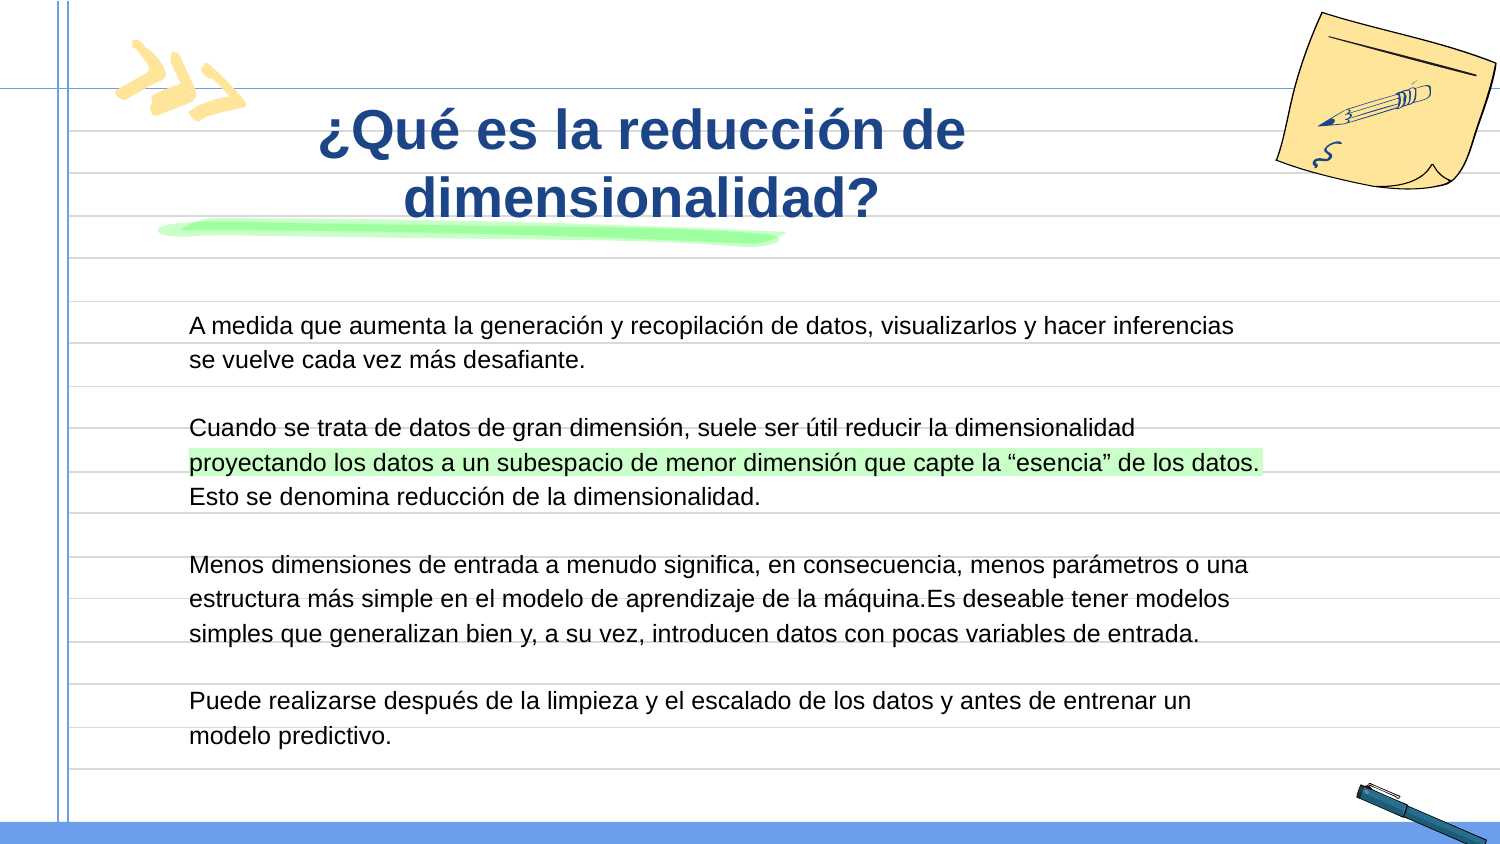

# ¿Qué es la reducción de dimensionalidad?

A medida que aumenta la generación y recopilación de datos, visualizarlos y hacer inferencias se vuelve cada vez más desafiante.
Cuando se trata de datos de gran dimensión, suele ser útil reducir la dimensionalidad proyectando los datos a un subespacio de menor dimensión que capte la “esencia” de los datos. Esto se denomina reducción de la dimensionalidad.
Menos dimensiones de entrada a menudo significa, en consecuencia, menos parámetros o una estructura más simple en el modelo de aprendizaje de la máquina.Es deseable tener modelos simples que generalizan bien y, a su vez, introducen datos con pocas variables de entrada.
Puede realizarse después de la limpieza y el escalado de los datos y antes de entrenar un modelo predictivo.